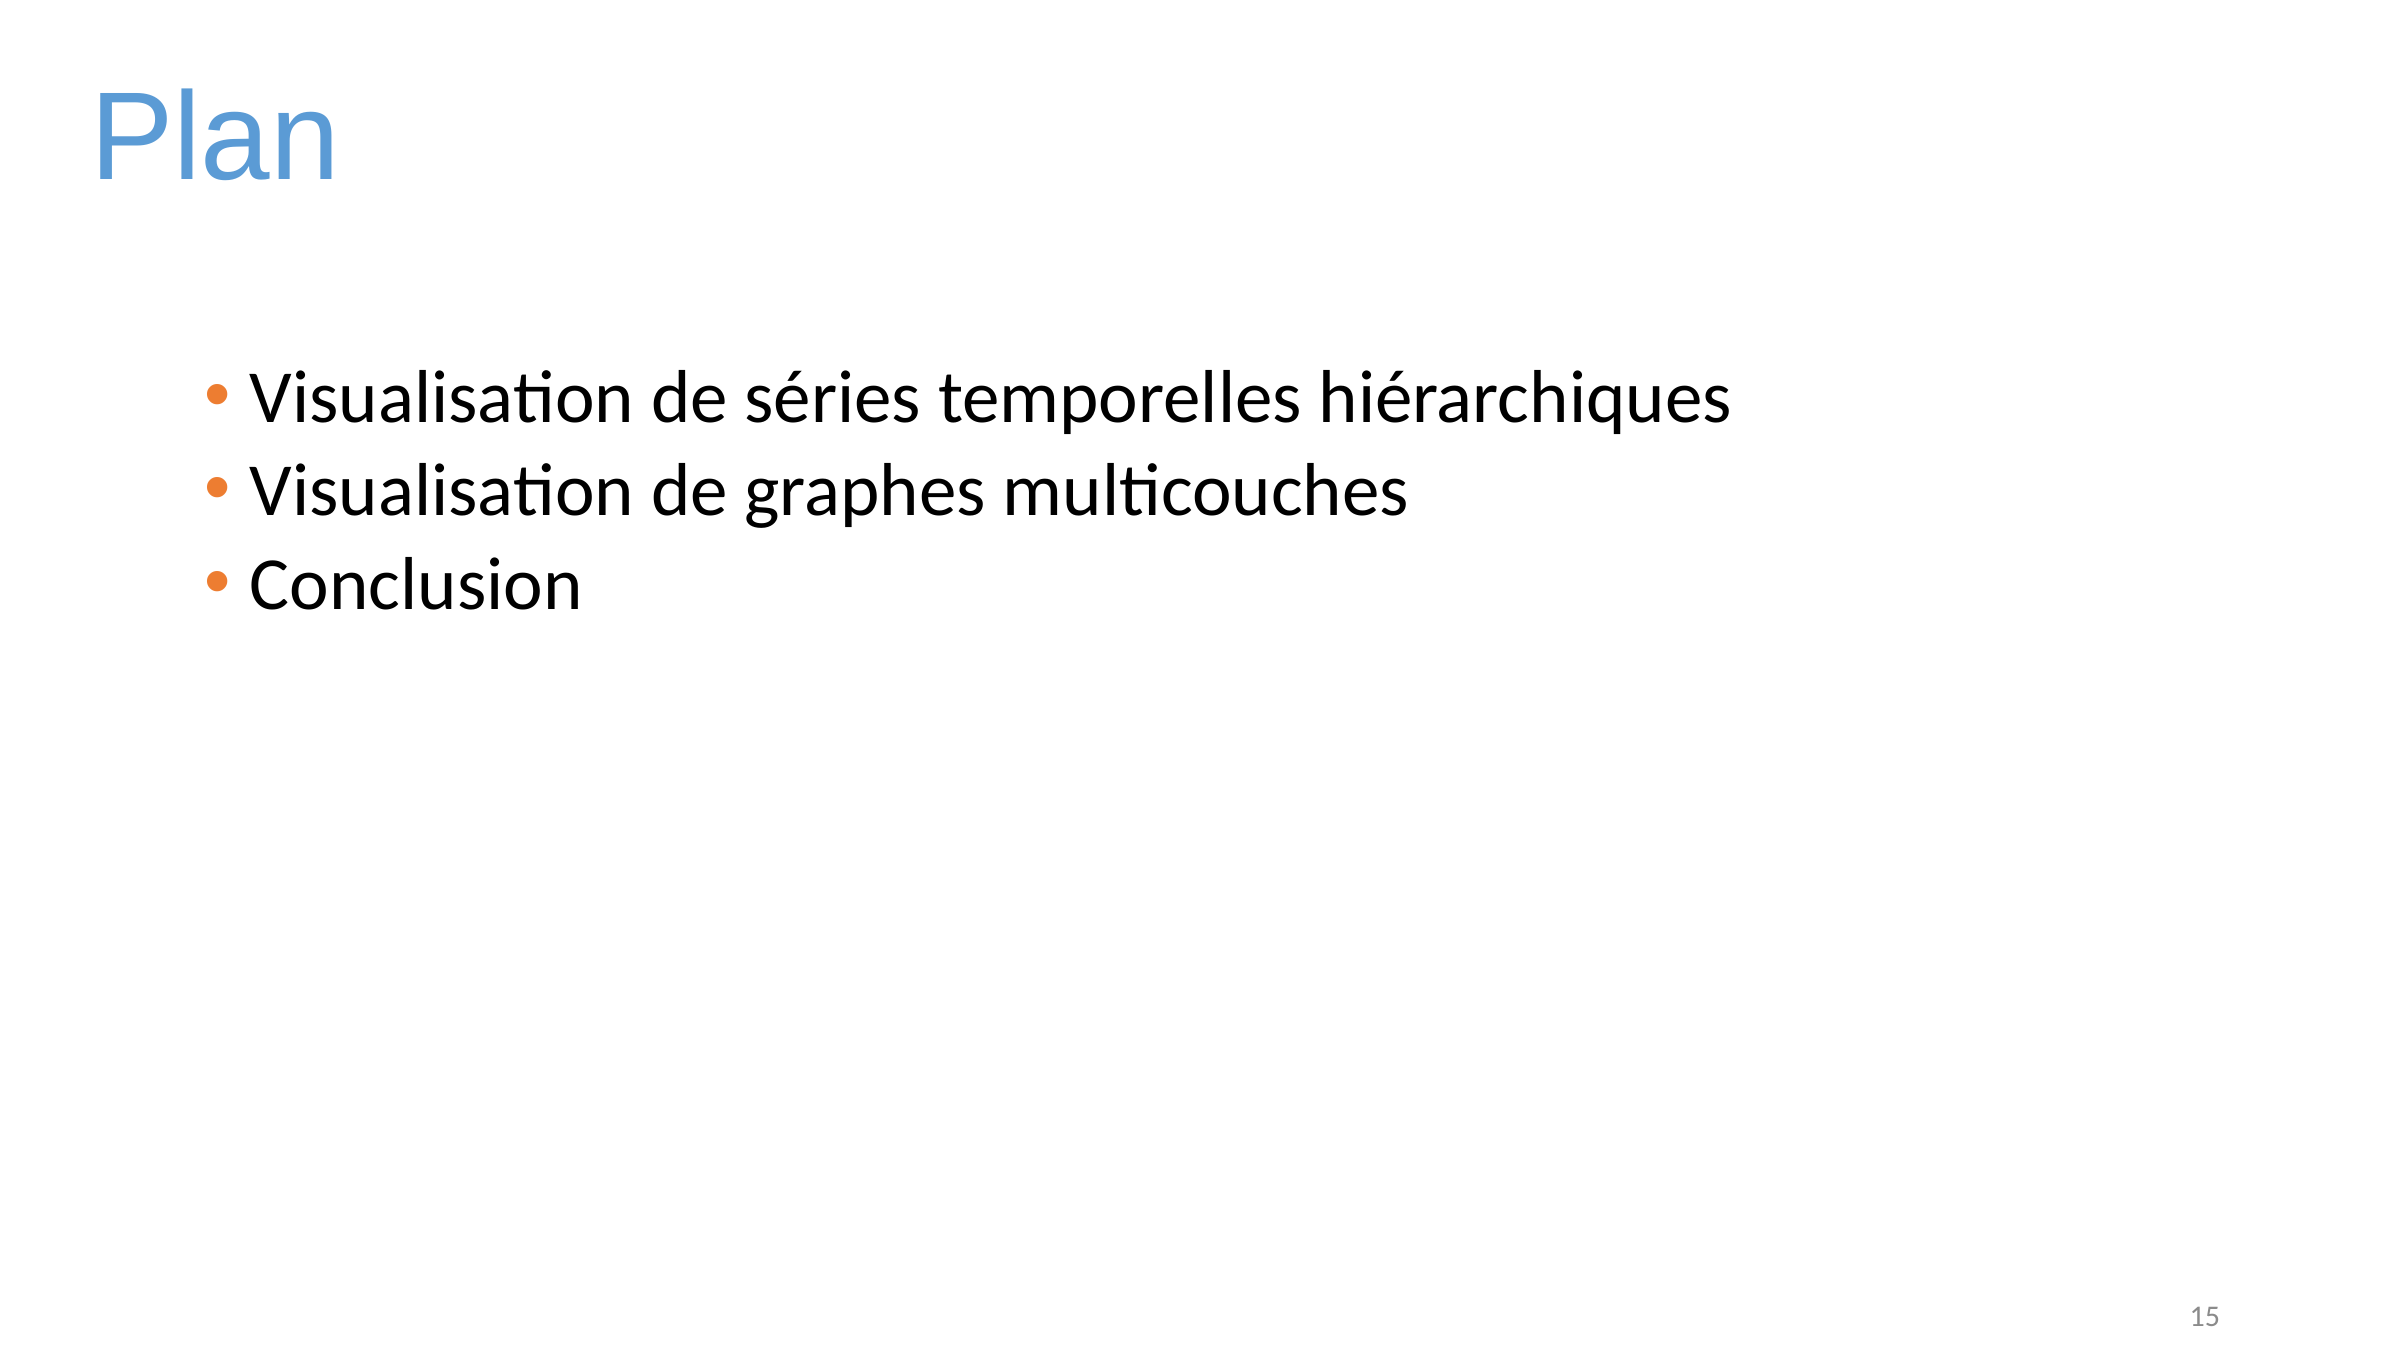

# Plan

Visualisation de séries temporelles hiérarchiques
Visualisation de graphes multicouches
Conclusion

15